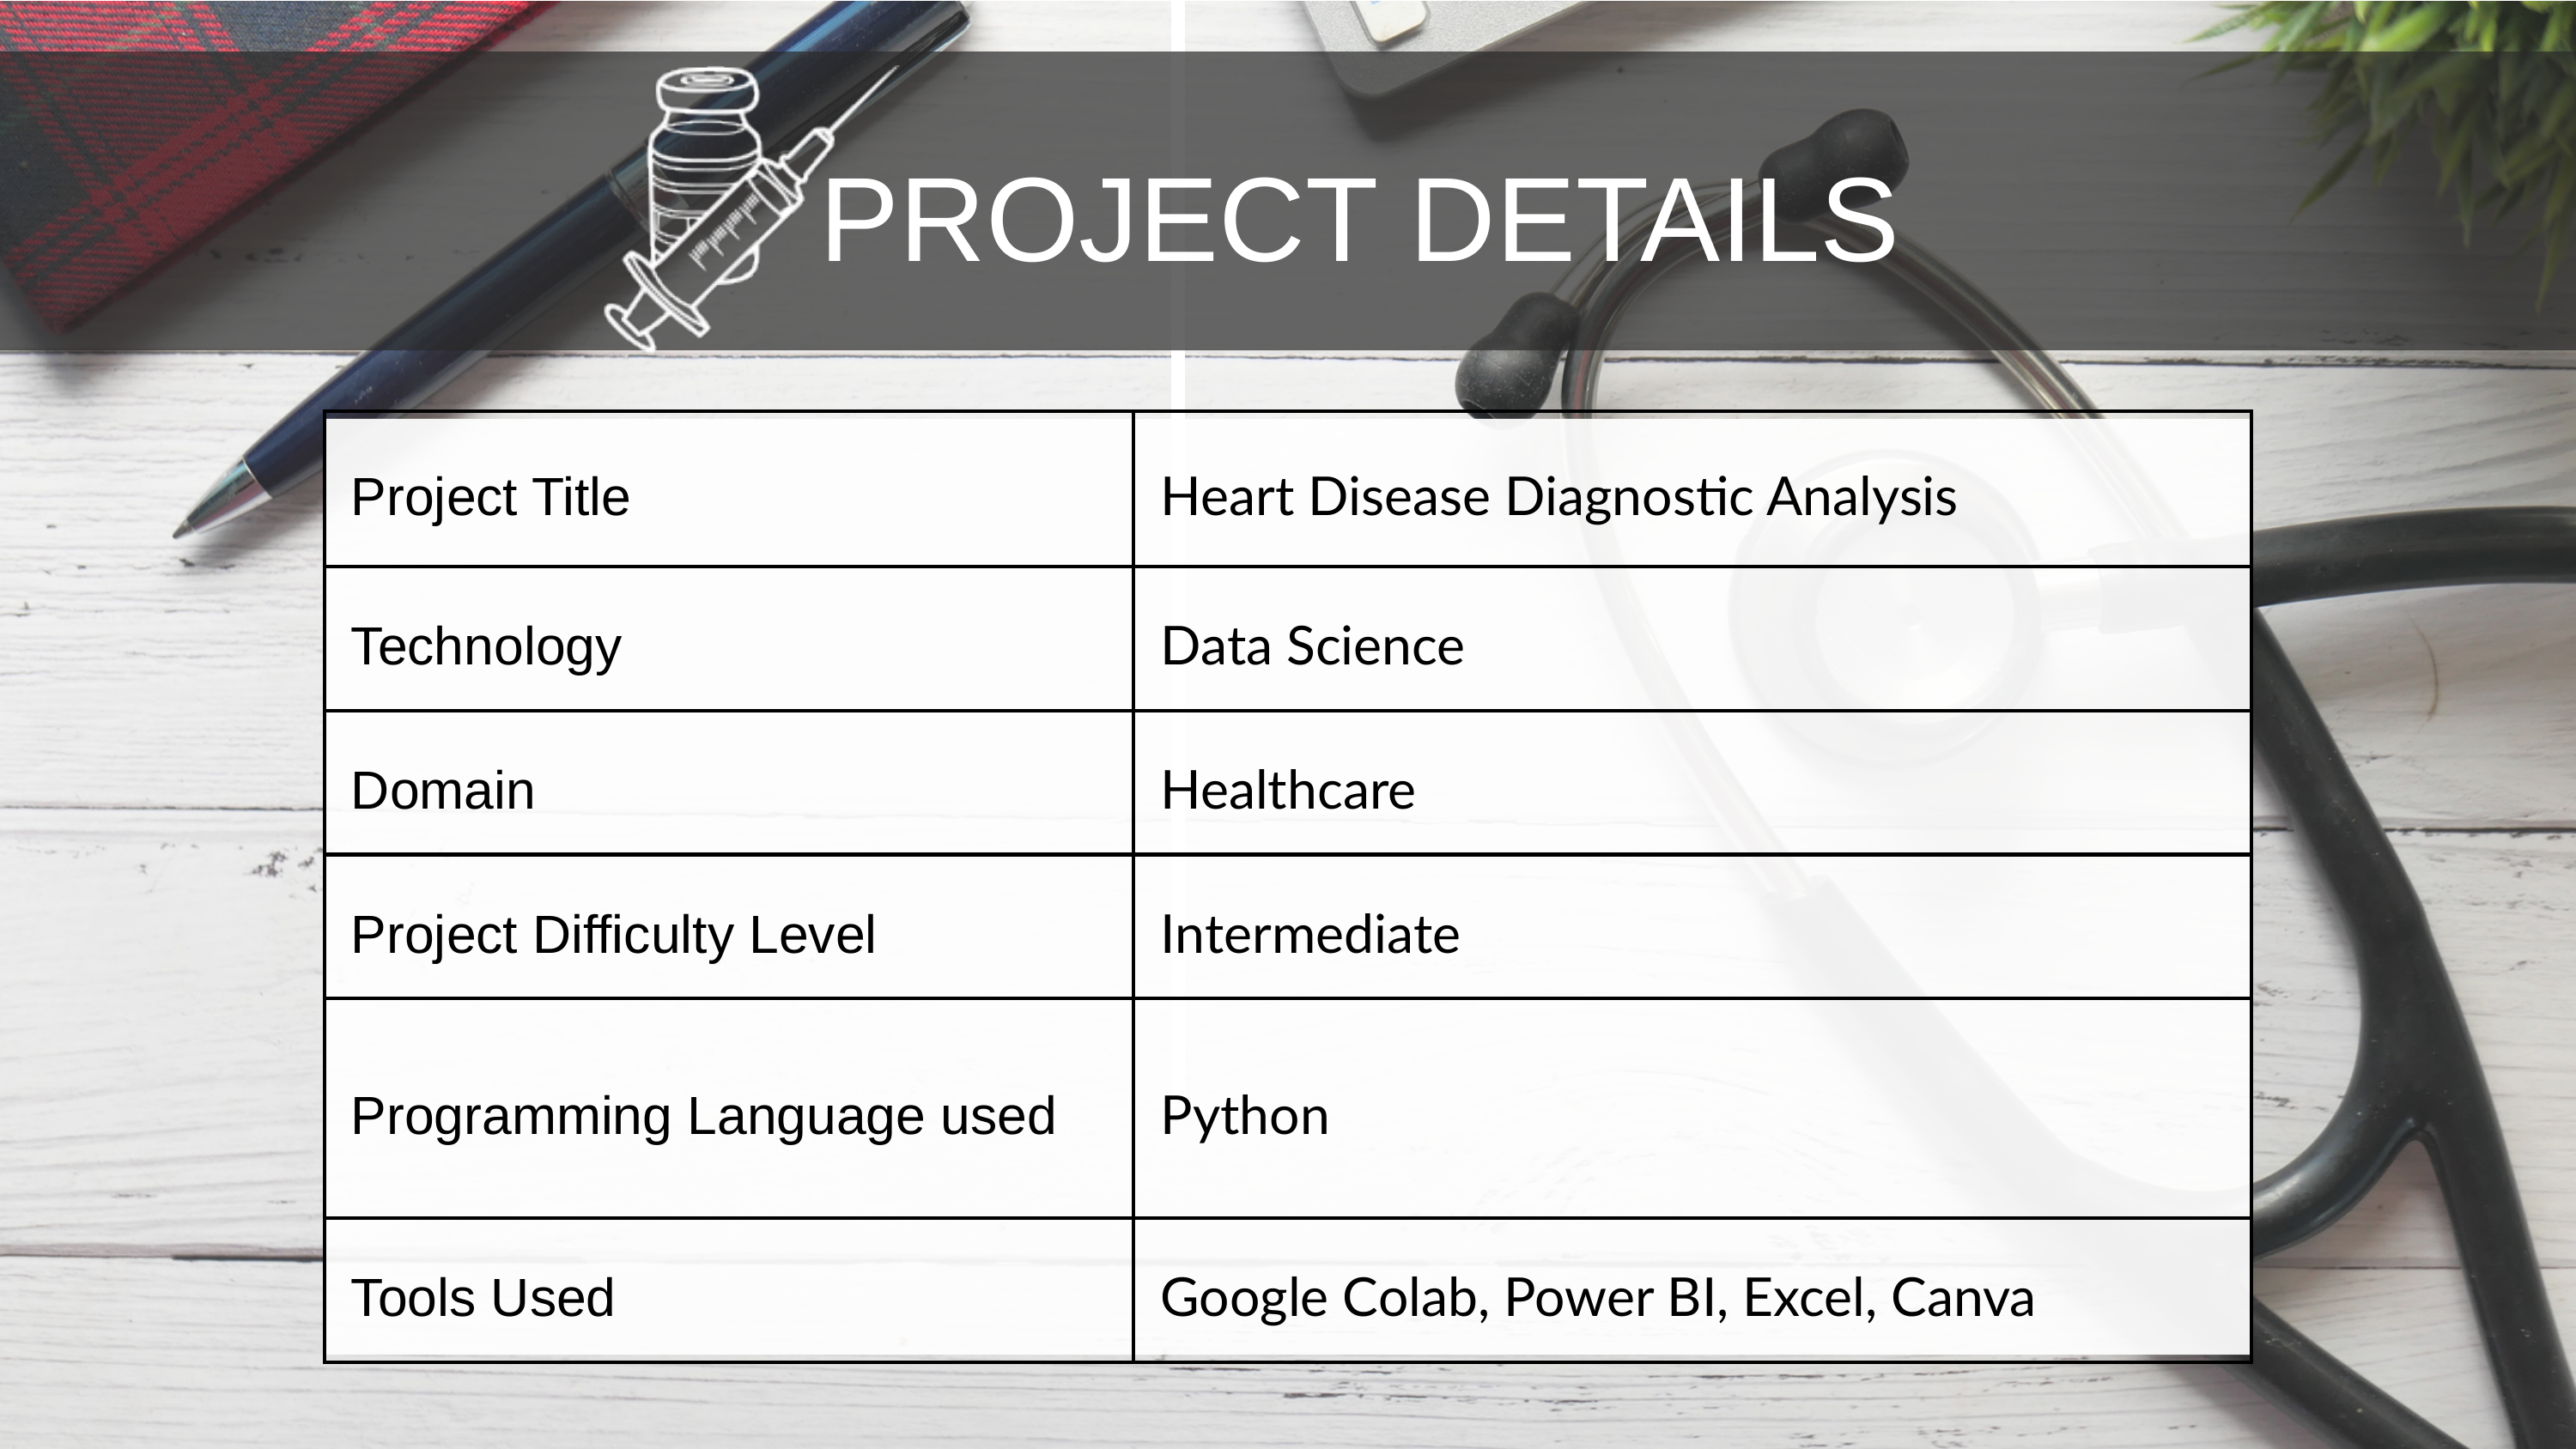

PROJECT DETAILS
| Project Title | Heart Disease Diagnostic Analysis |
| --- | --- |
| Technology | Data Science |
| Domain | Healthcare |
| Project Difficulty Level | Intermediate |
| Programming Language used | Python |
| Tools Used | Google Colab, Power BI, Excel, Canva |